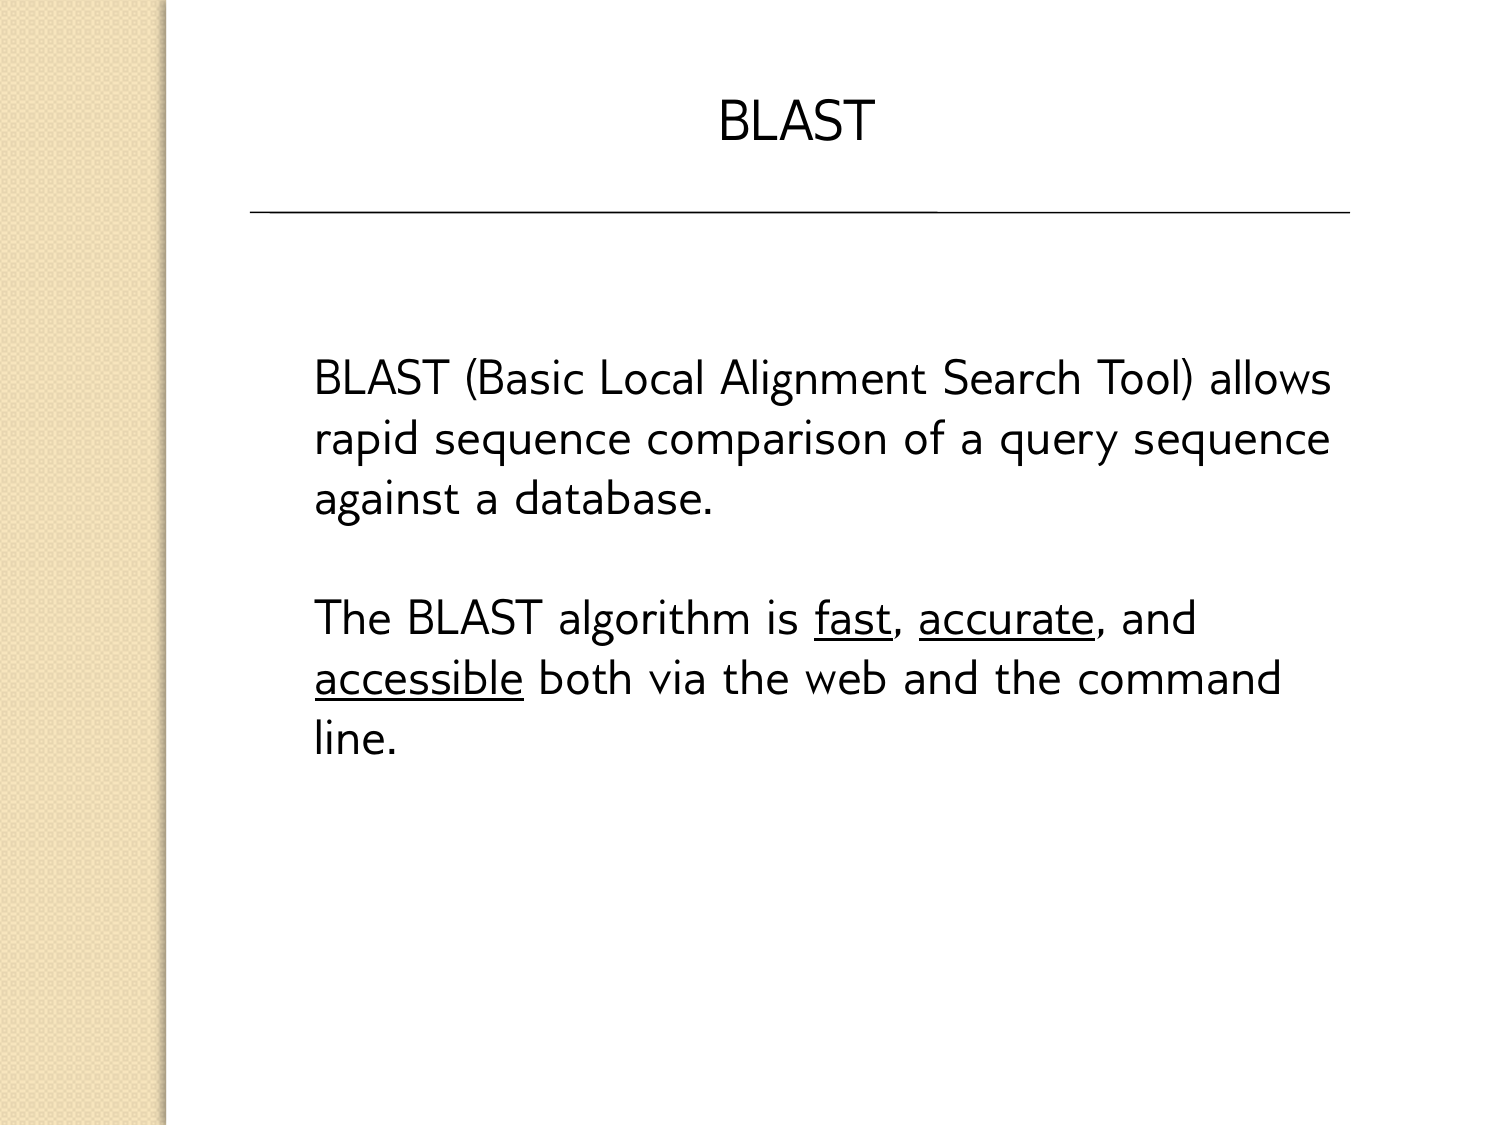

BLAST

BLAST (Basic Local Alignment Search Tool) allows rapid sequence comparison of a query sequence against a database.

The BLAST algorithm is fast, accurate, and accessible both via the web and the command line.